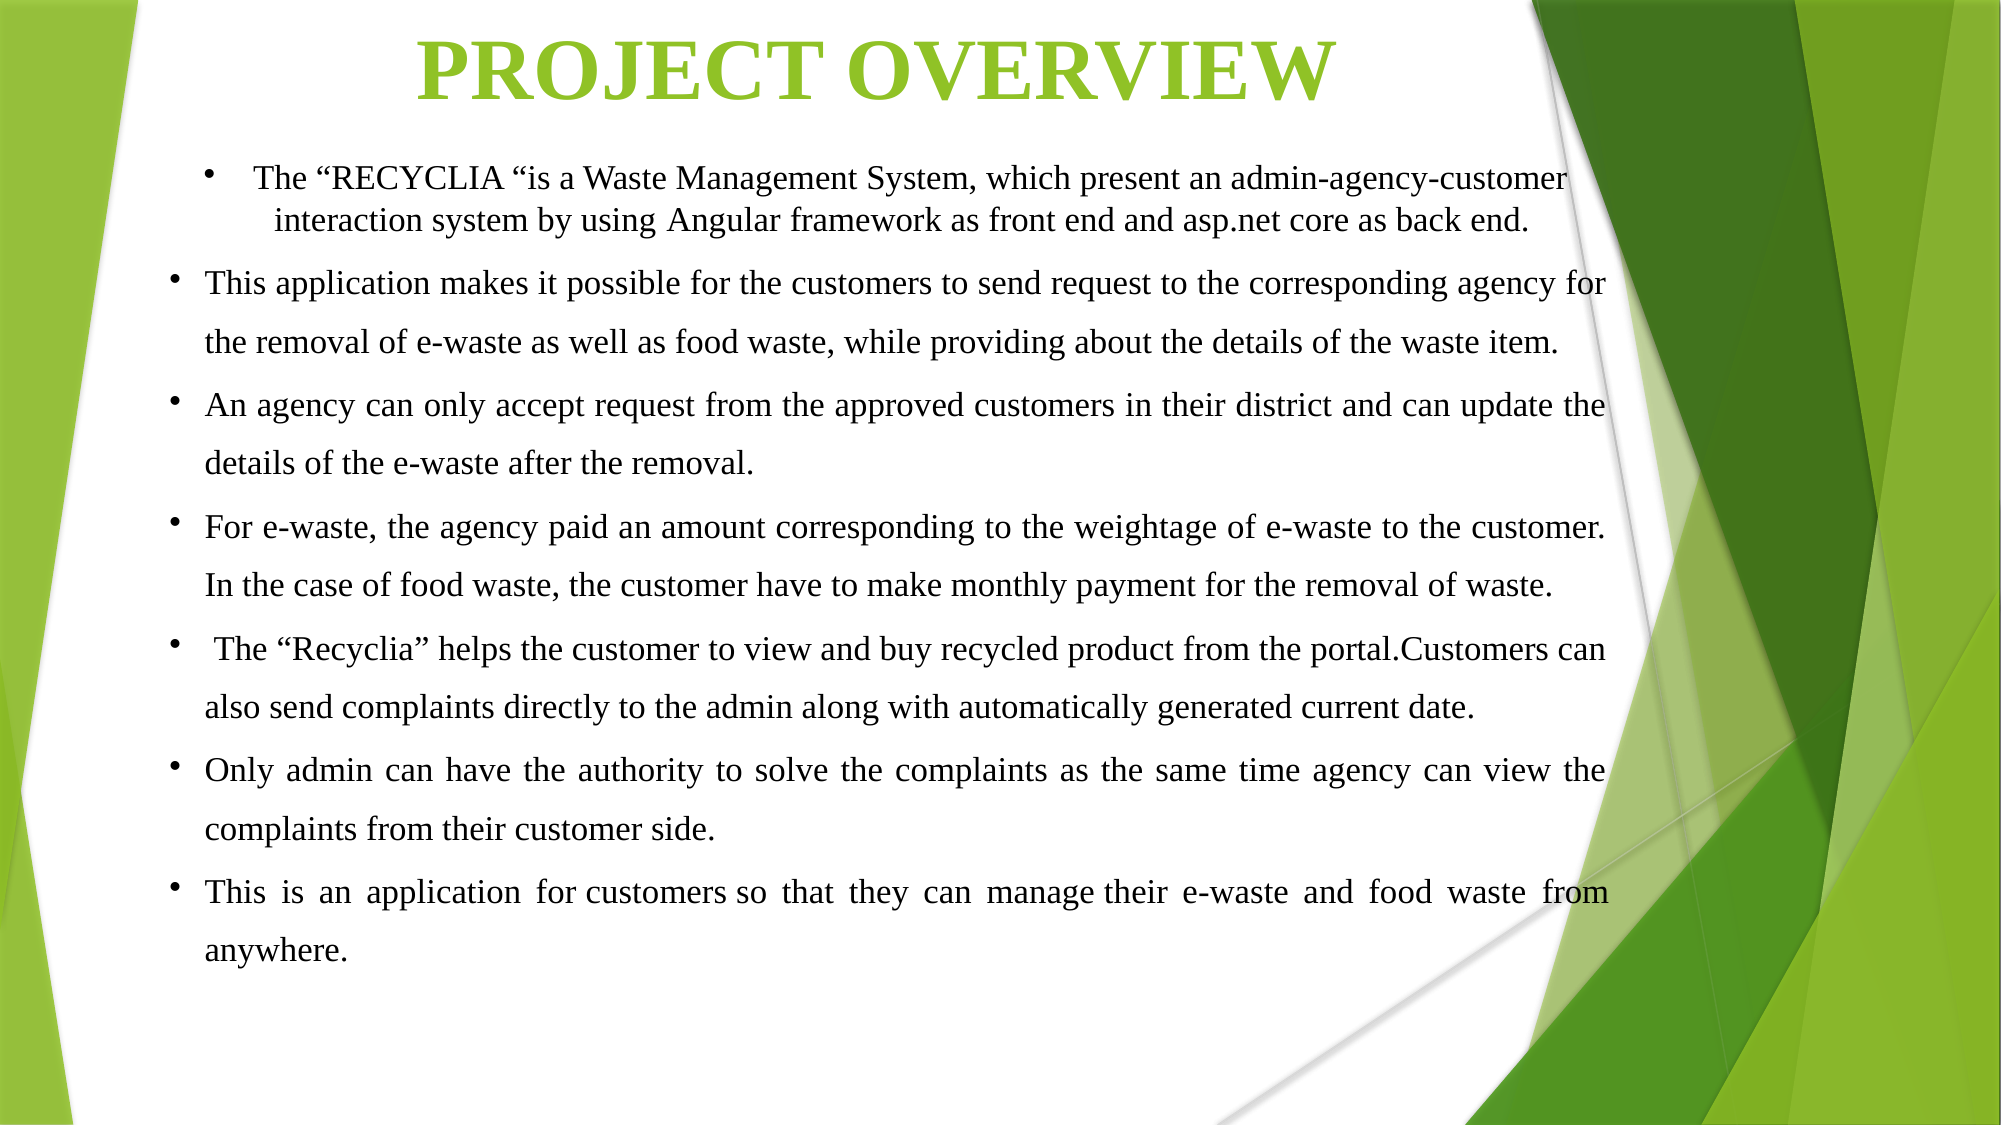

# PROJECT OVERVIEW
 The “RECYCLIA “is a Waste Management System, which present an admin-agency-customer interaction system by using Angular framework as front end and asp.net core as back end.
This application makes it possible for the customers to send request to the corresponding agency for the removal of e-waste as well as food waste, while providing about the details of the waste item.
An agency can only accept request from the approved customers in their district and can update the details of the e-waste after the removal.
For e-waste, the agency paid an amount corresponding to the weightage of e-waste to the customer. In the case of food waste, the customer have to make monthly payment for the removal of waste.
 The “Recyclia” helps the customer to view and buy recycled product from the portal.Customers can also send complaints directly to the admin along with automatically generated current date.
Only admin can have the authority to solve the complaints as the same time agency can view the complaints from their customer side.
This is an application for customers so that they can manage their e-waste and food waste from anywhere.